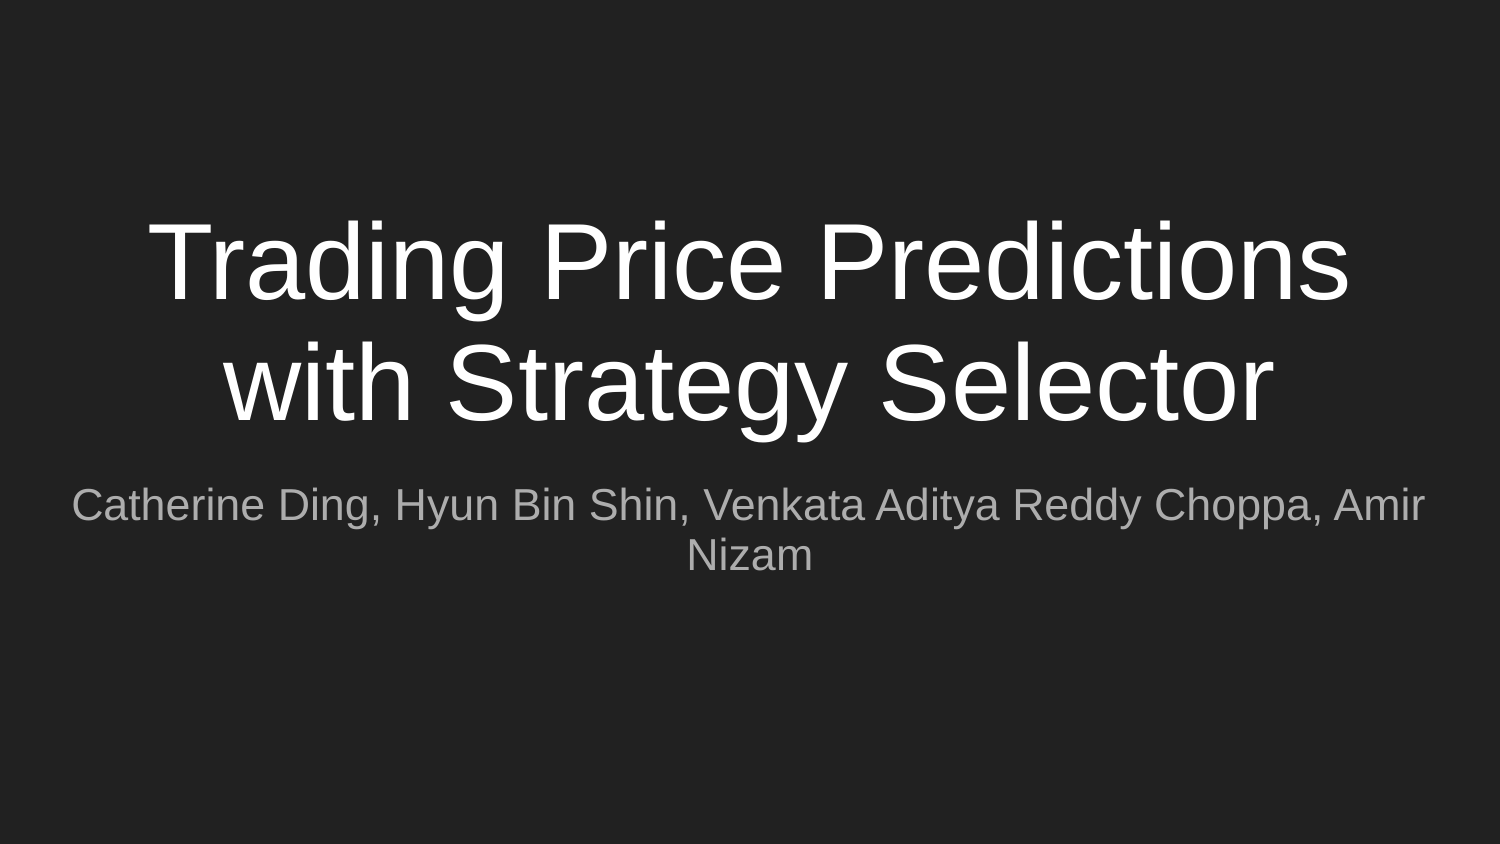

# Trading Price Predictions with Strategy Selector
Catherine Ding, Hyun Bin Shin, Venkata Aditya Reddy Choppa, Amir Nizam